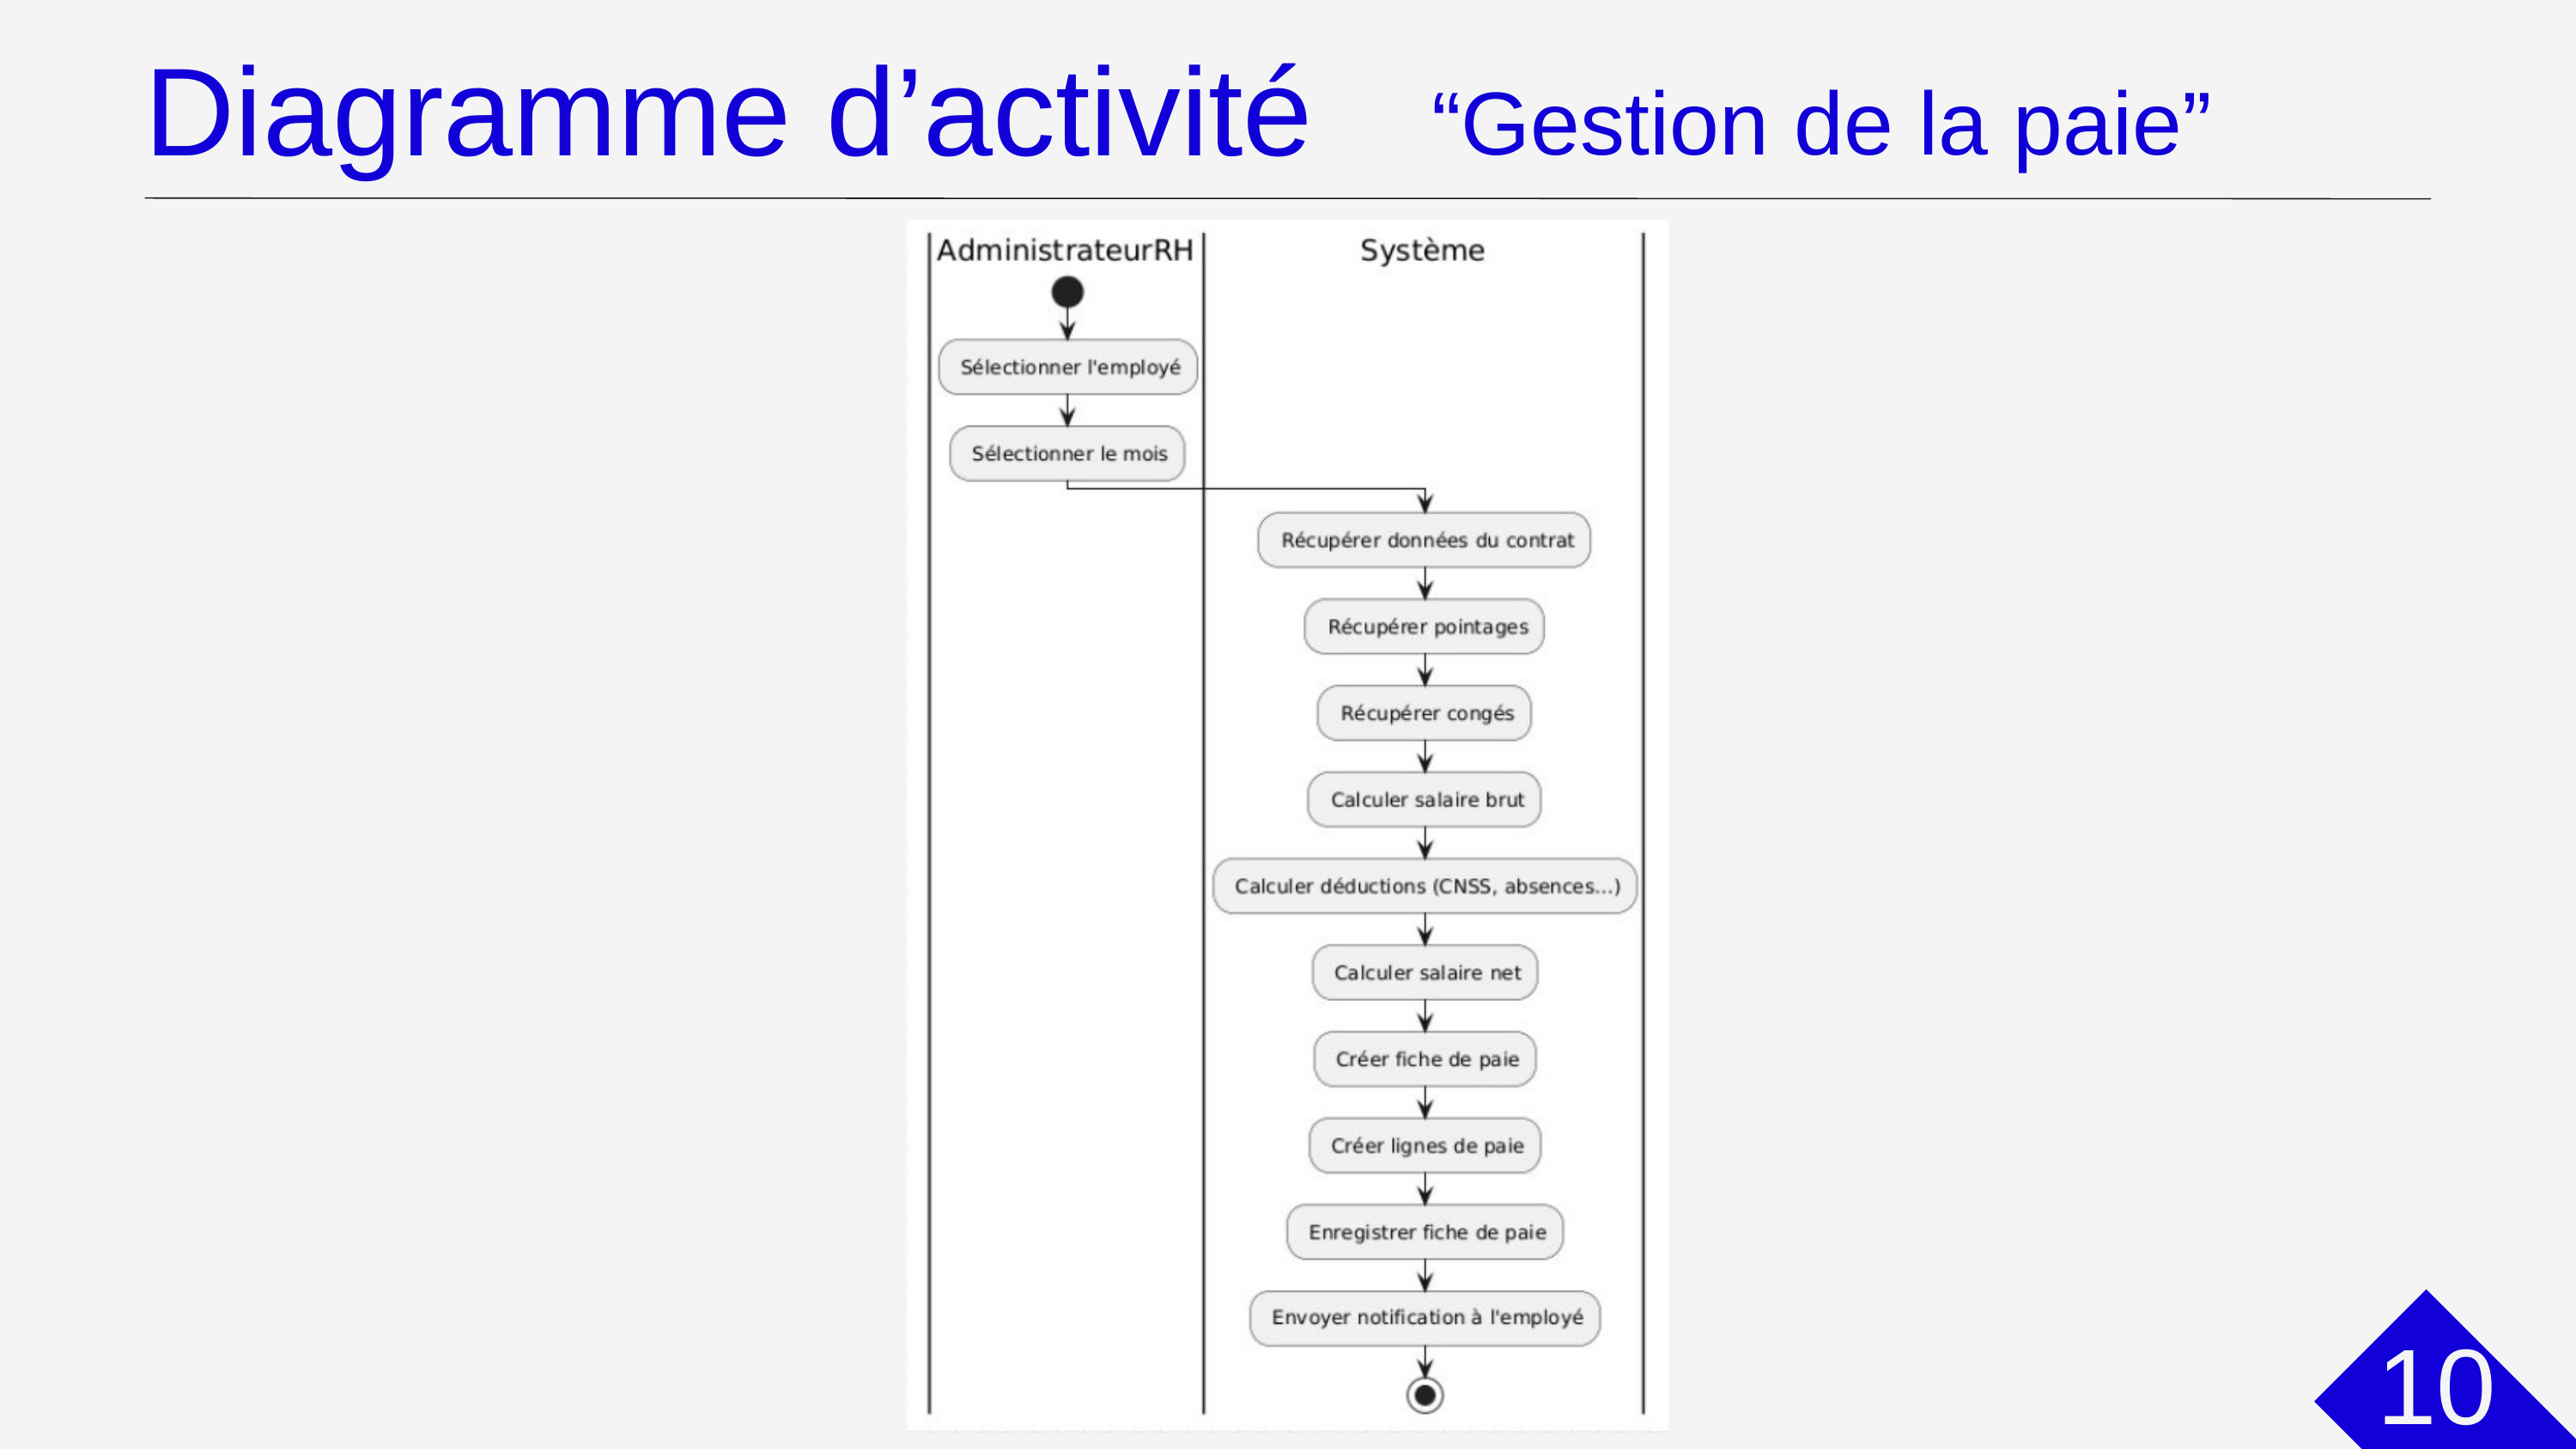

Diagramme d’activité
“Gestion de la paie”

10